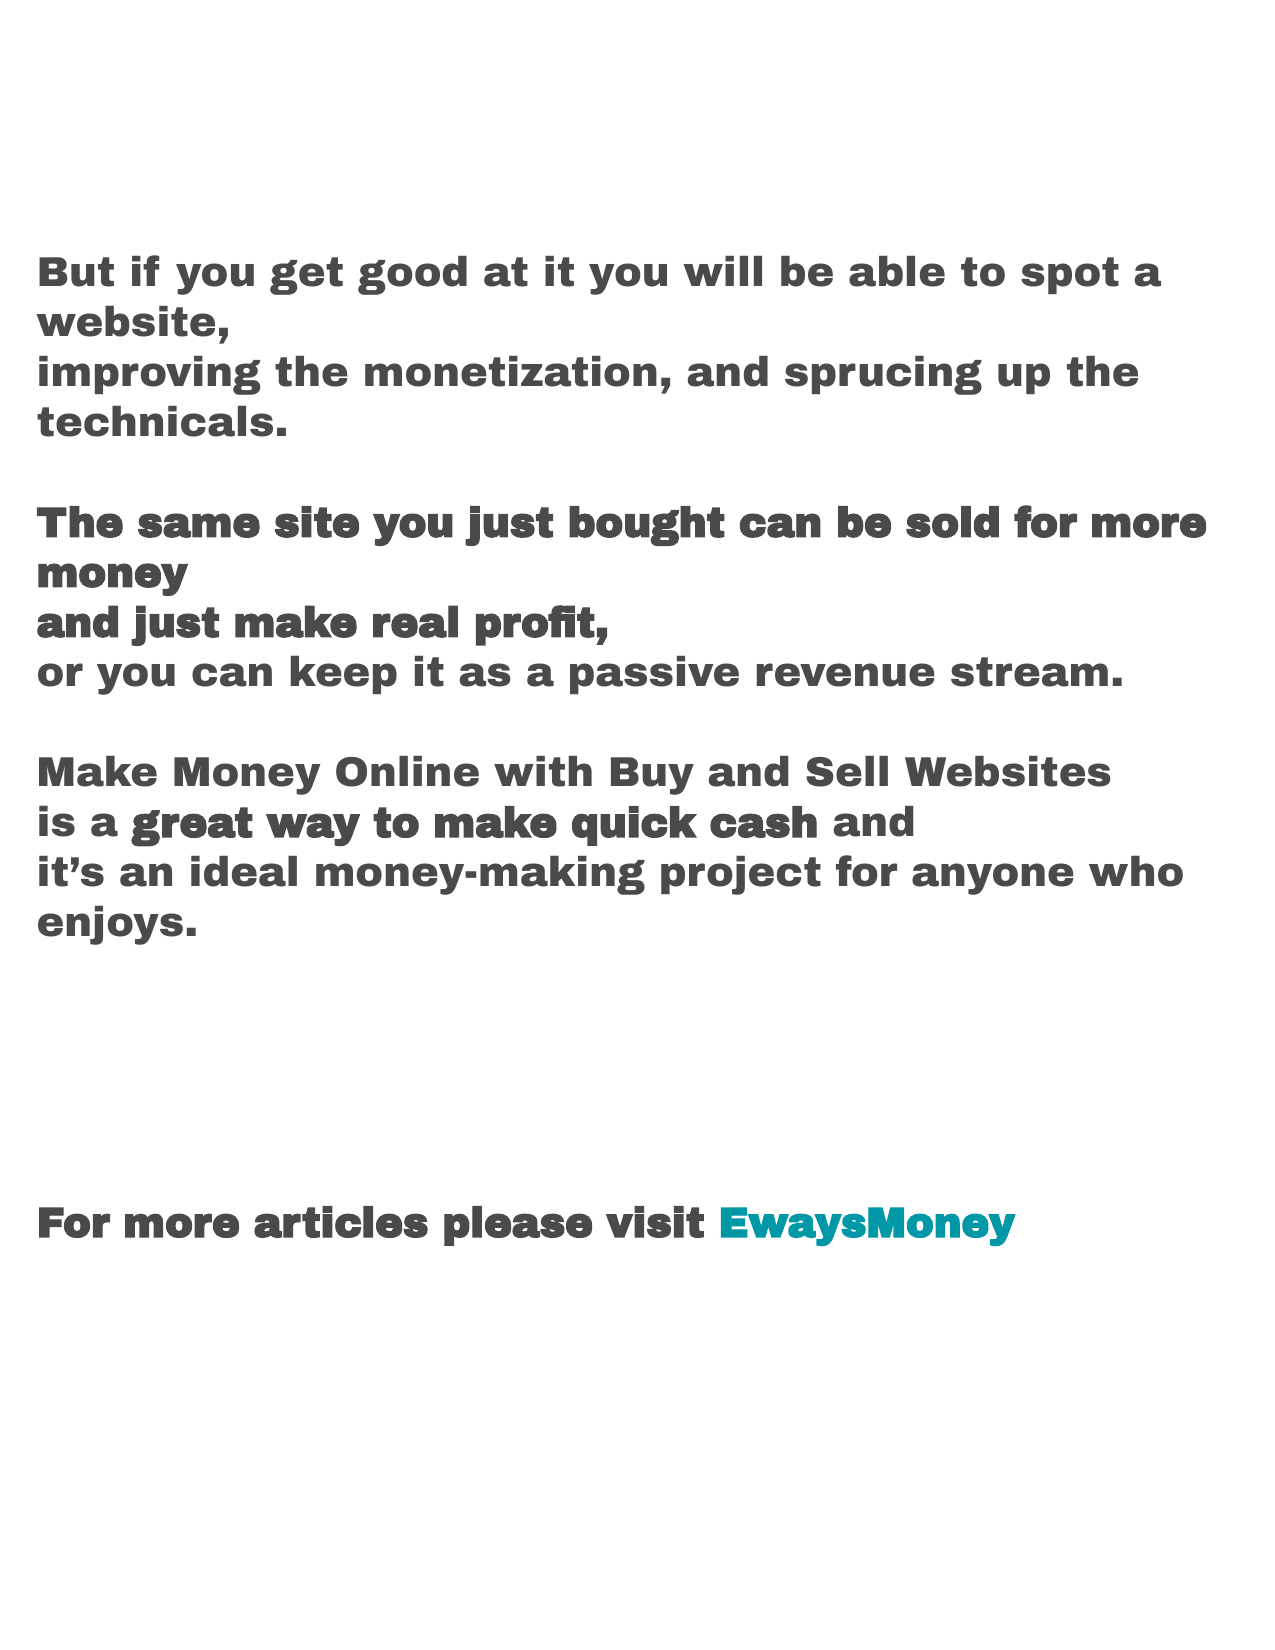

But if you get good at it you will be able to spot a website,
improving the monetization, and sprucing up the technicals.
The same site you just bought can be sold for more money
and just make real profit,
or you can keep it as a passive revenue stream.

Make Money Online with Buy and Sell Websites
is a great way to make quick cash and
it’s an ideal money-making project for anyone who enjoys.

For more articles please visit EwaysMoney